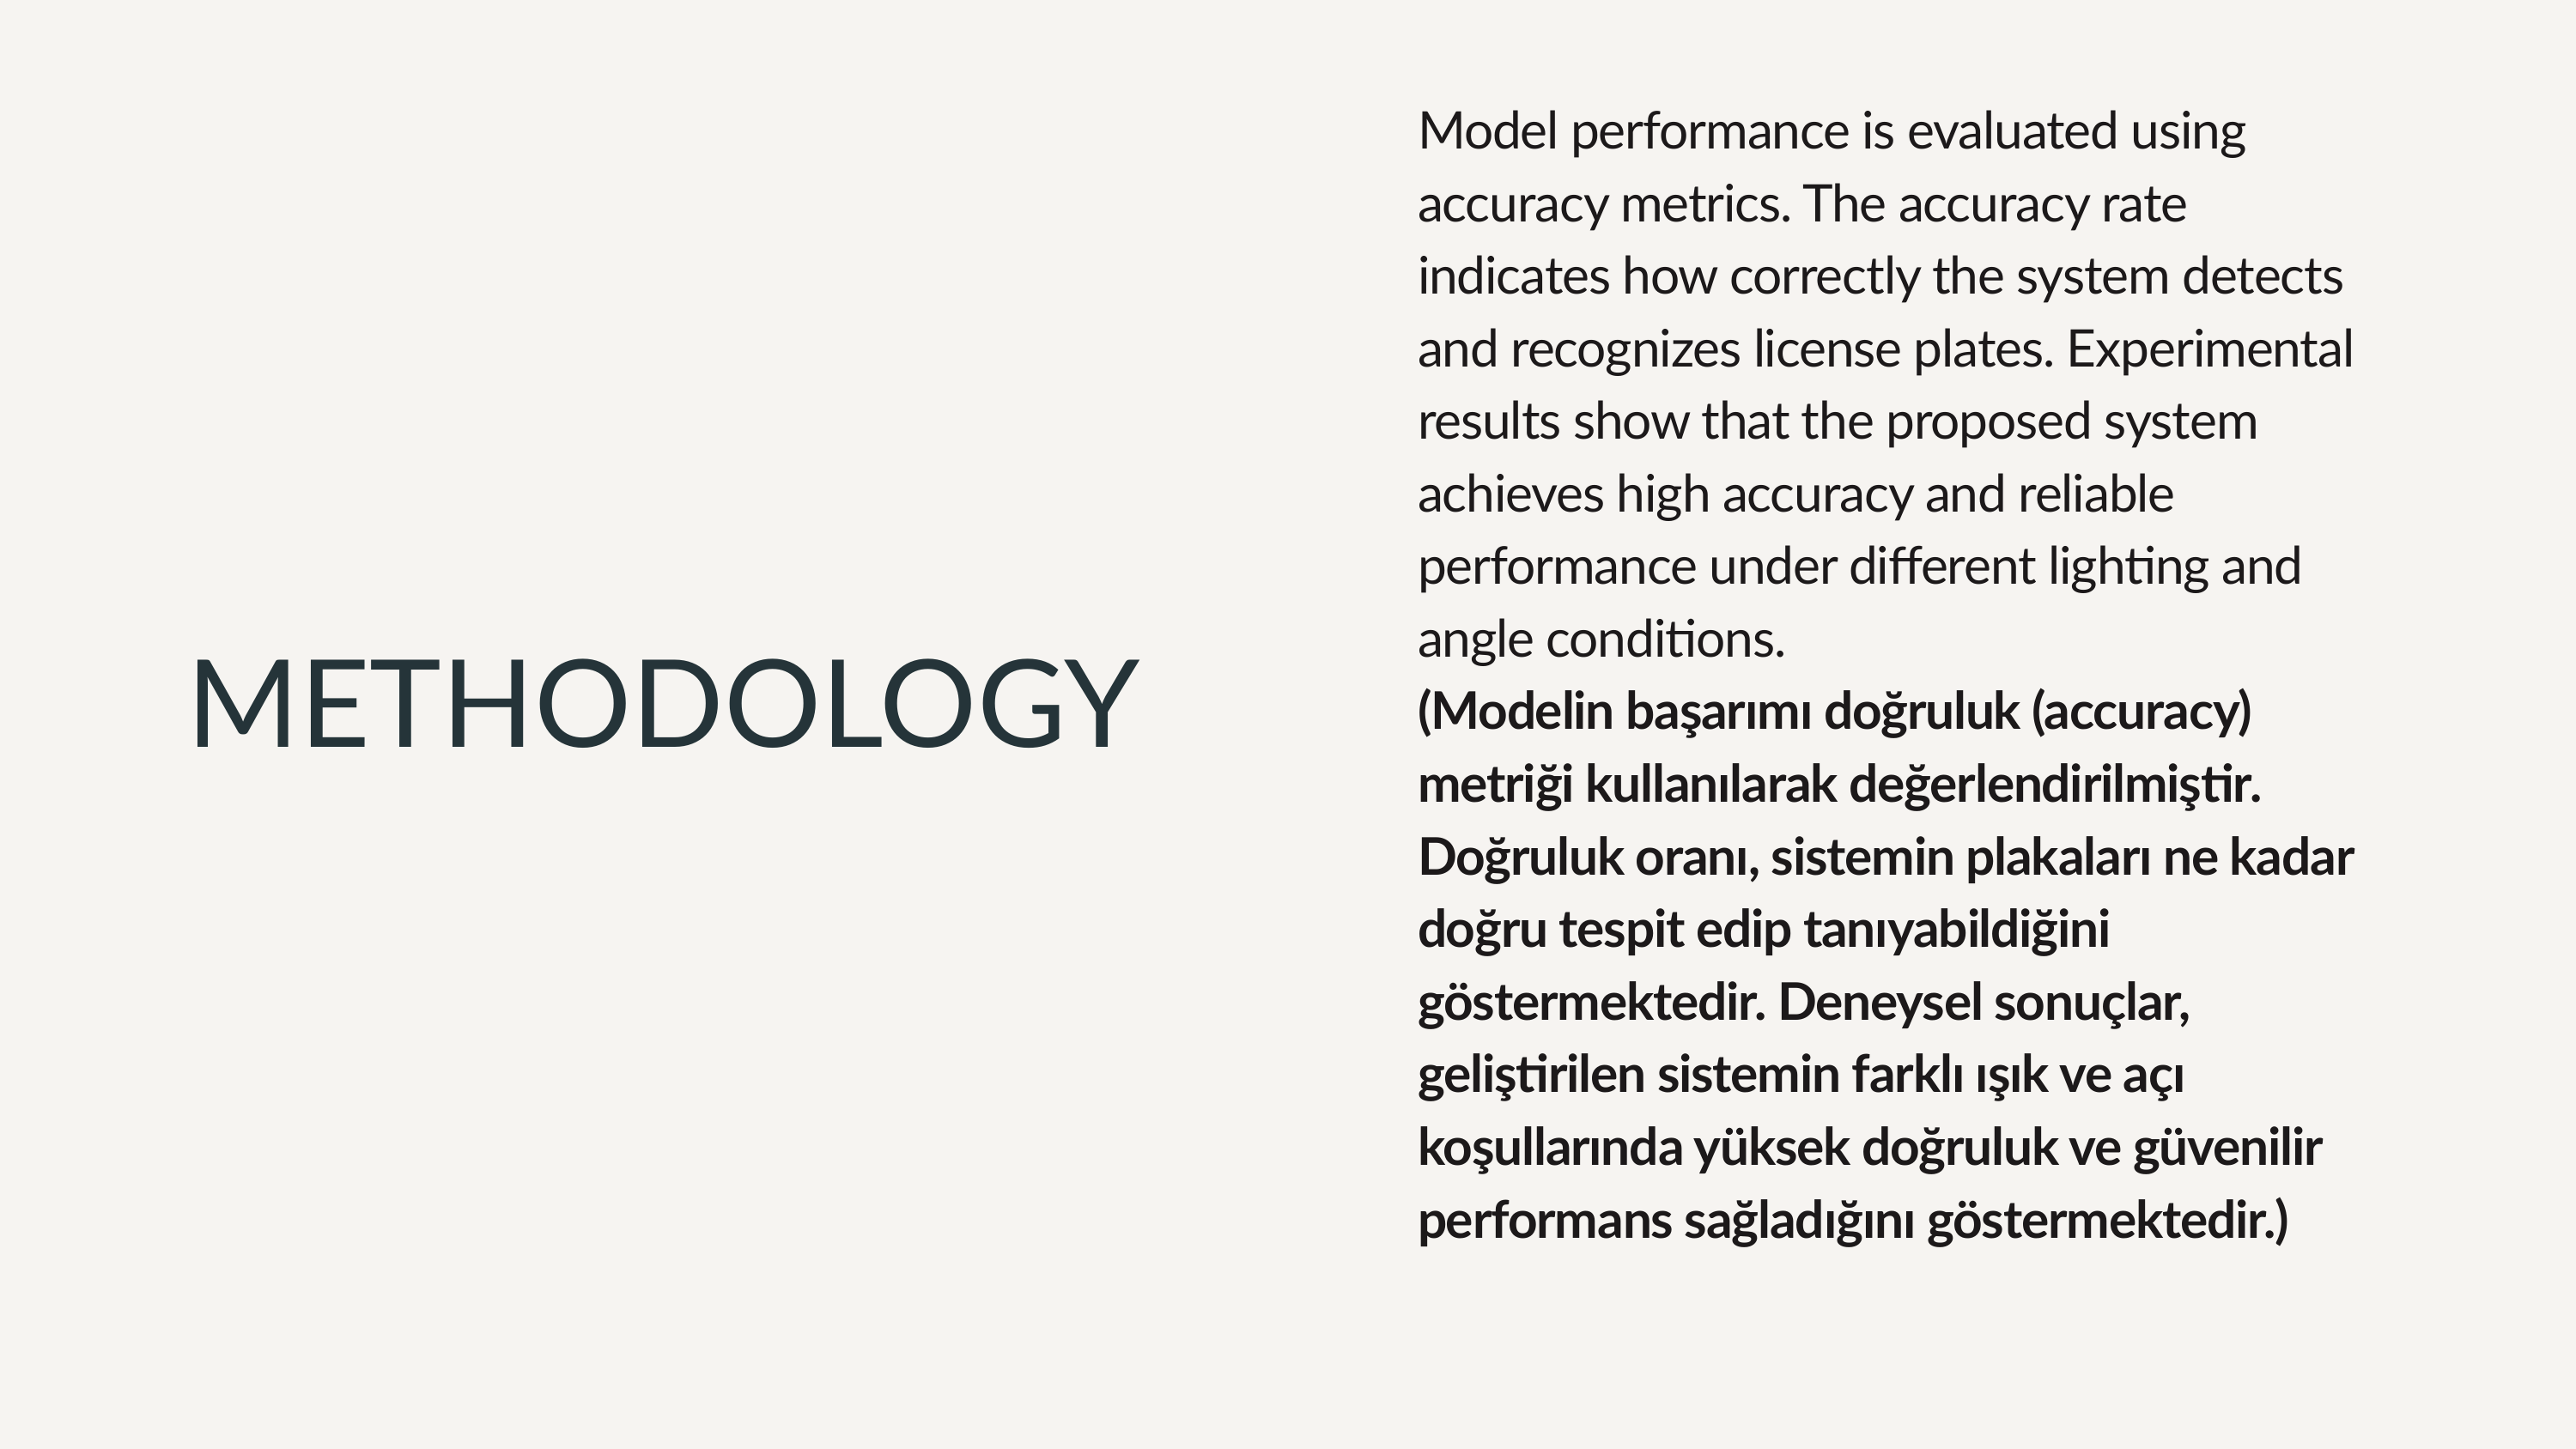

Model performance is evaluated using accuracy metrics. The accuracy rate indicates how correctly the system detects and recognizes license plates. Experimental results show that the proposed system achieves high accuracy and reliable performance under different lighting and angle conditions.
(Modelin başarımı doğruluk (accuracy) metriği kullanılarak değerlendirilmiştir. Doğruluk oranı, sistemin plakaları ne kadar doğru tespit edip tanıyabildiğini göstermektedir. Deneysel sonuçlar, geliştirilen sistemin farklı ışık ve açı koşullarında yüksek doğruluk ve güvenilir performans sağladığını göstermektedir.)
METHODOLOGY